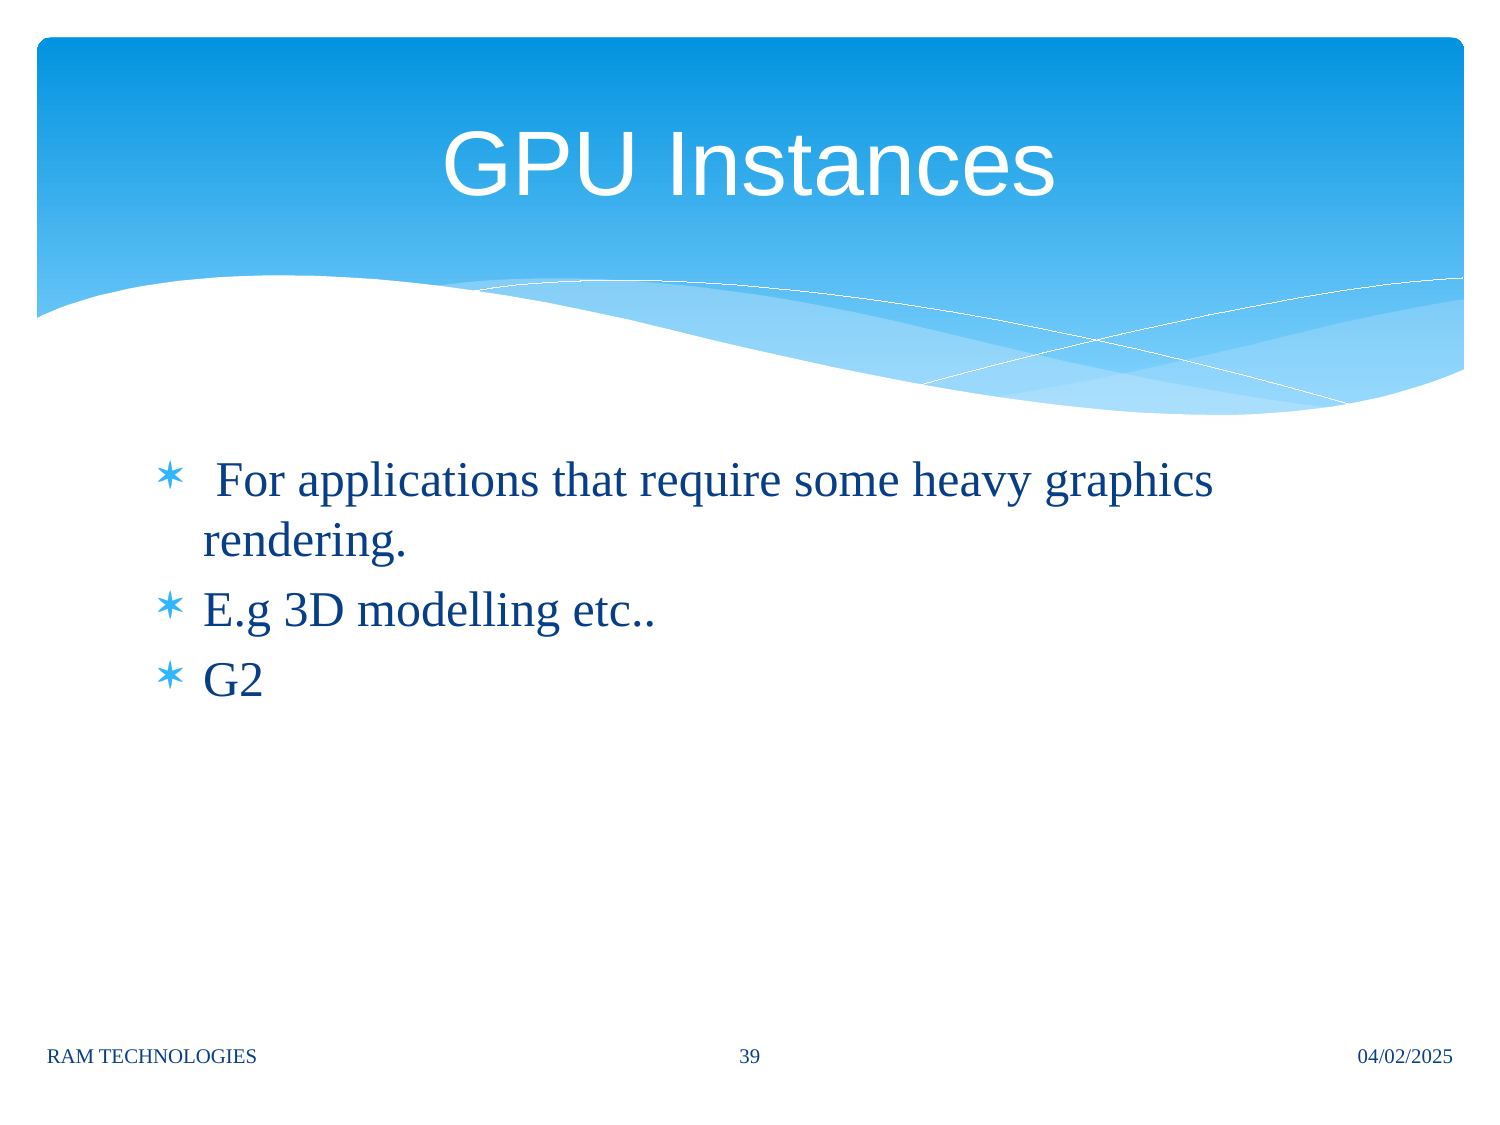

# GPU Instances
 For applications that require some heavy graphics rendering.
E.g 3D modelling etc..
G2

39
RAM TECHNOLOGIES
04/02/2025